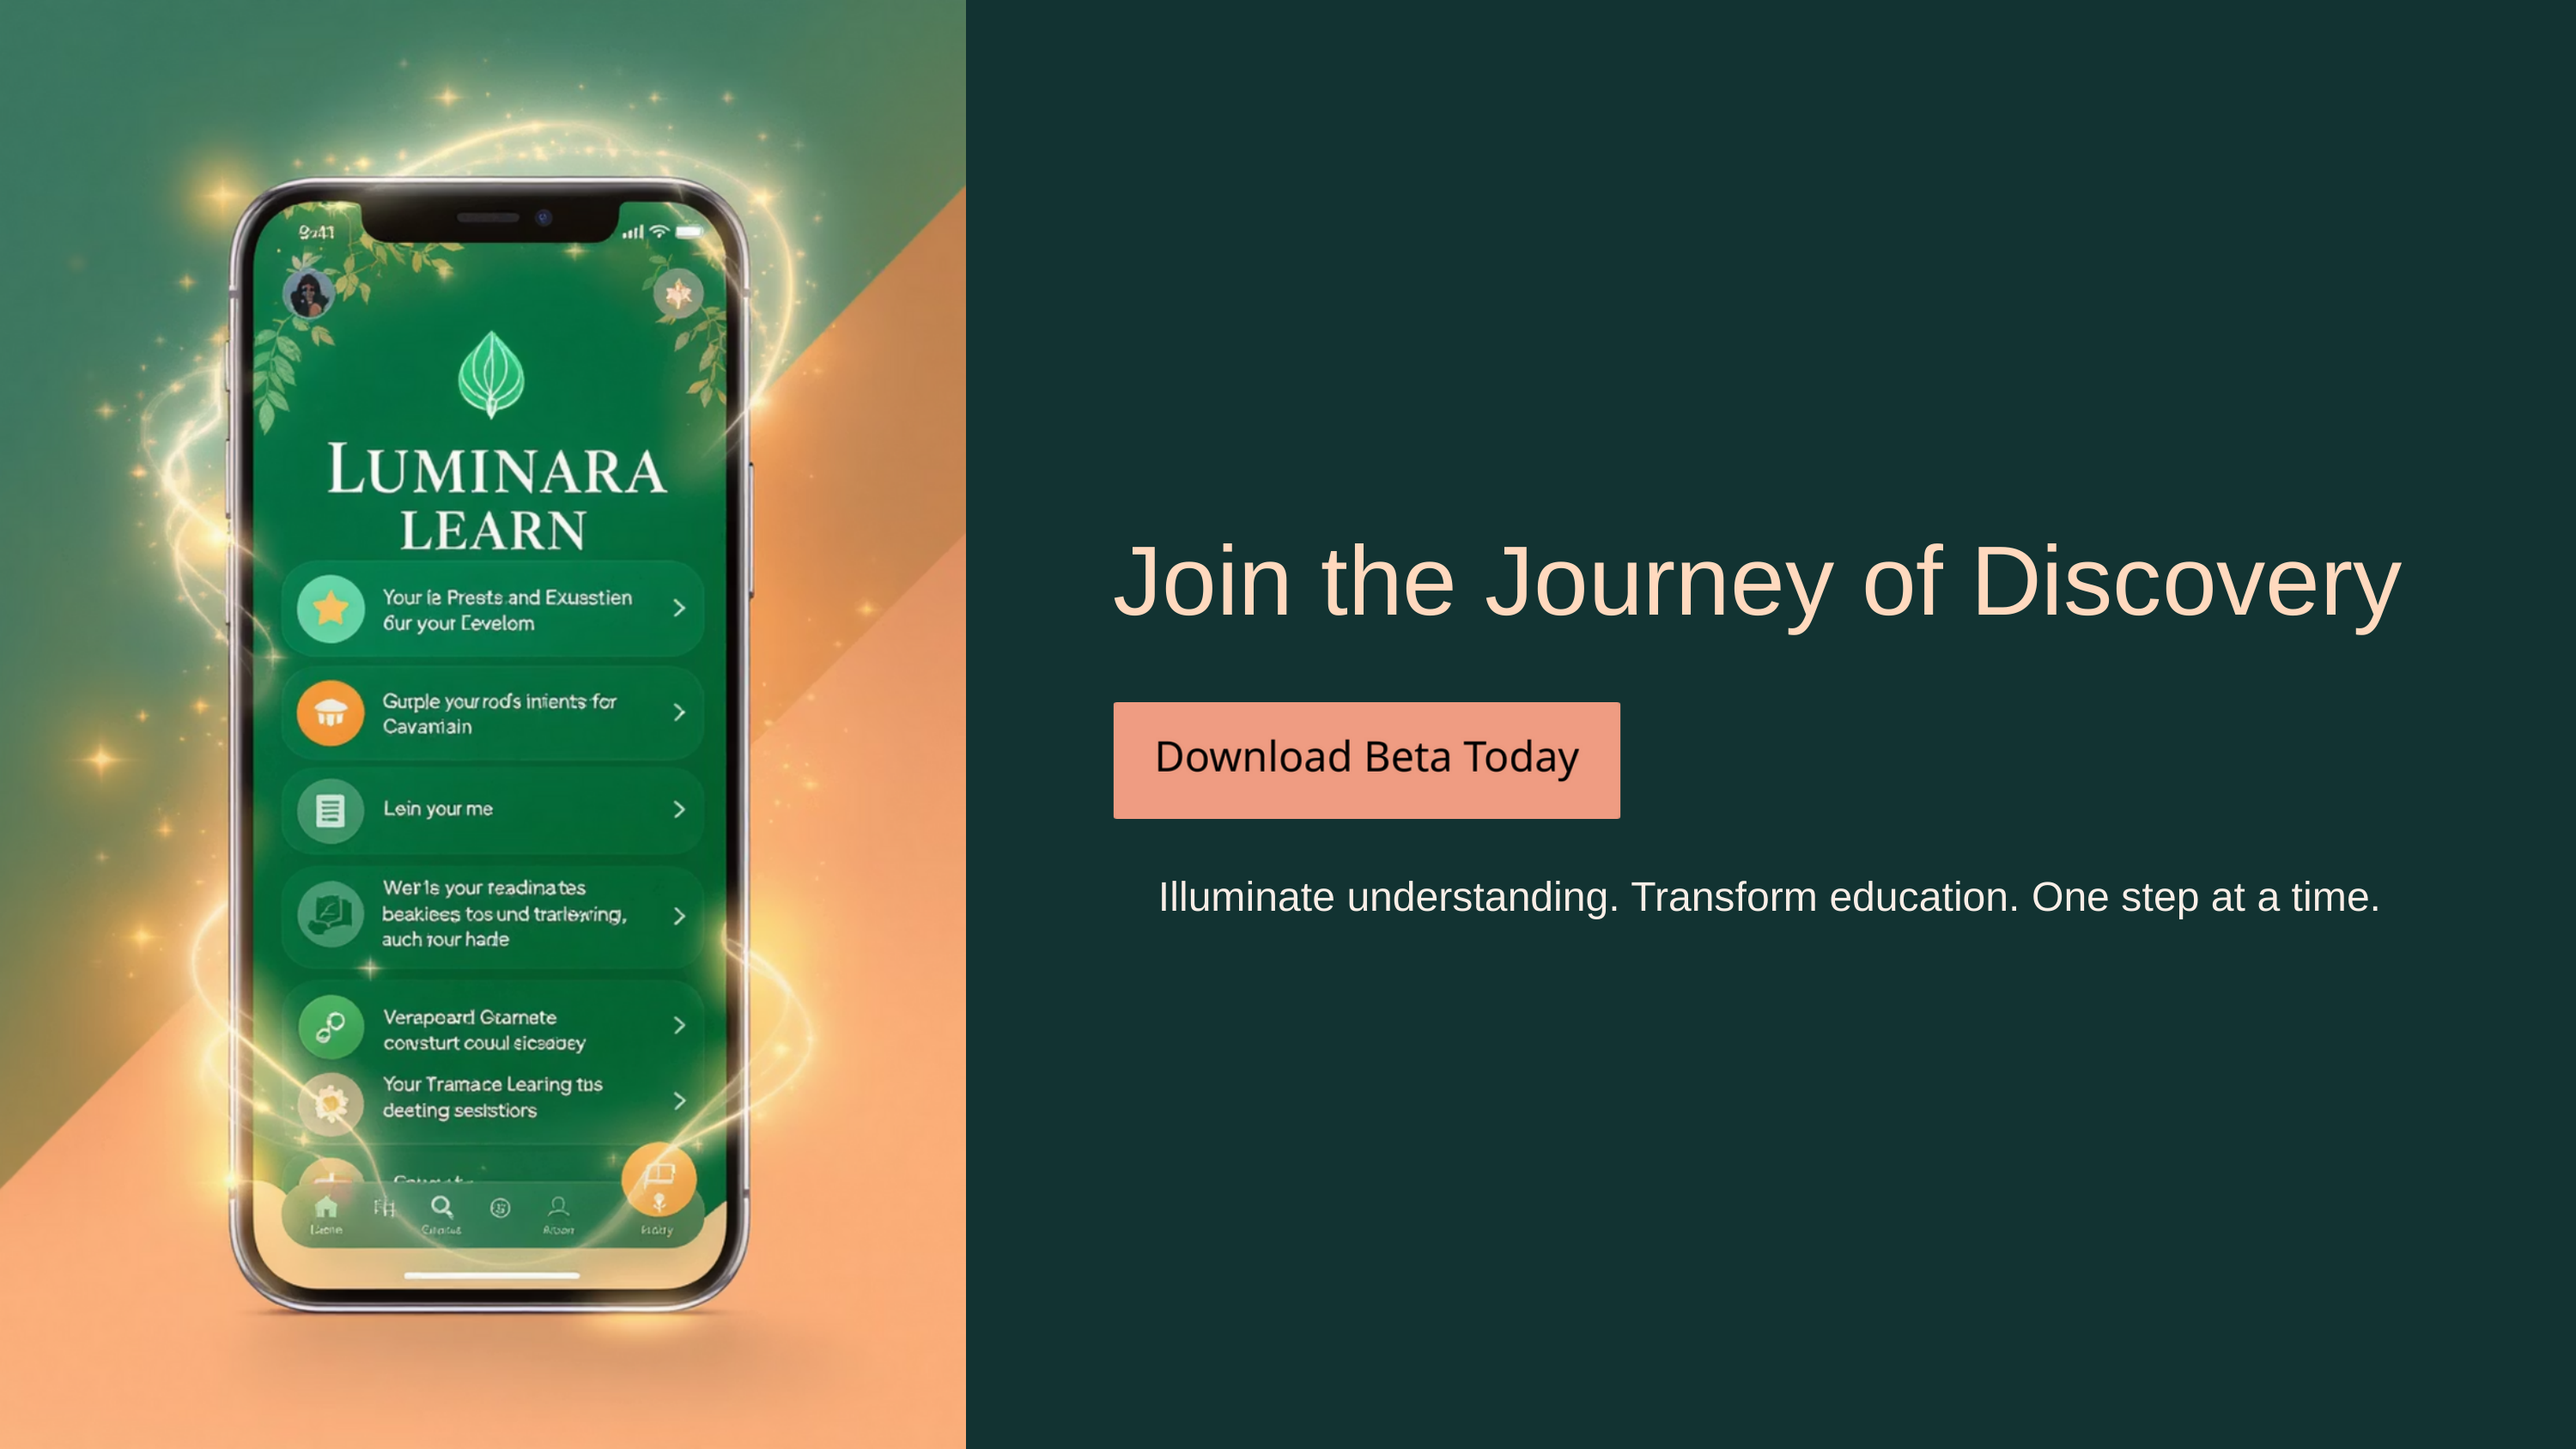

Join the Journey of Discovery

Illuminate understanding. Transform education. One step at a time.